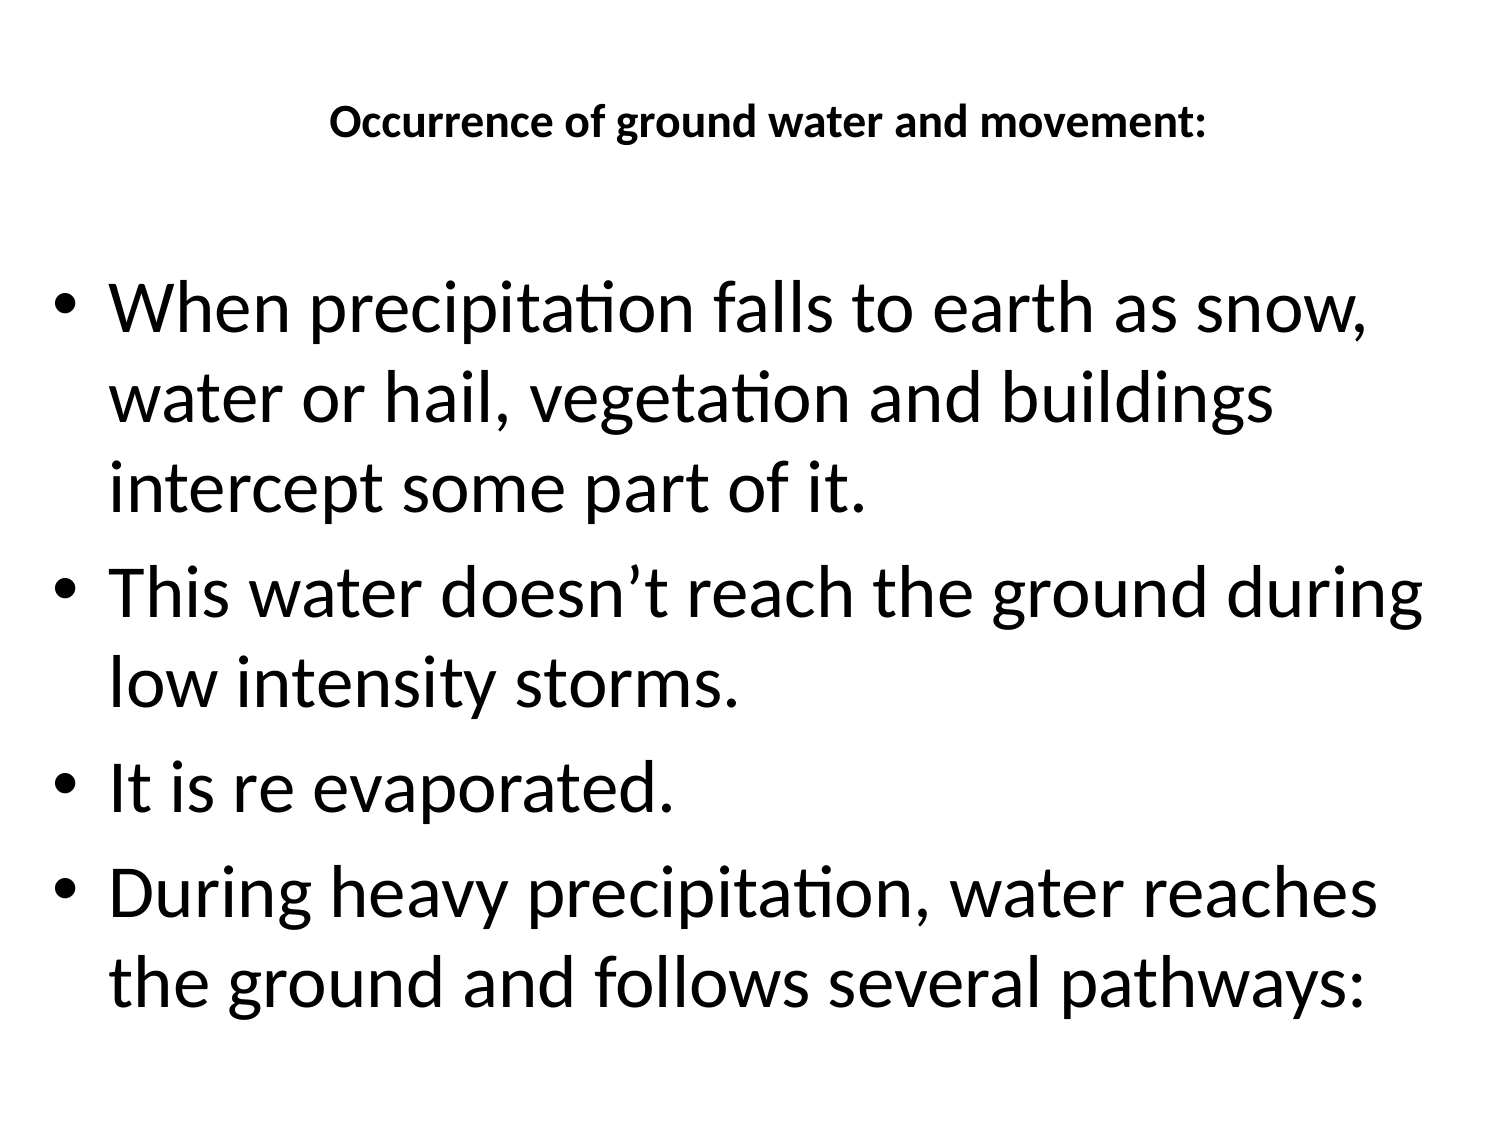

# Occurrence of ground water and movement:
When precipitation falls to earth as snow, water or hail, vegetation and buildings intercept some part of it.
This water doesn’t reach the ground during low intensity storms.
It is re evaporated.
During heavy precipitation, water reaches the ground and follows several pathways: